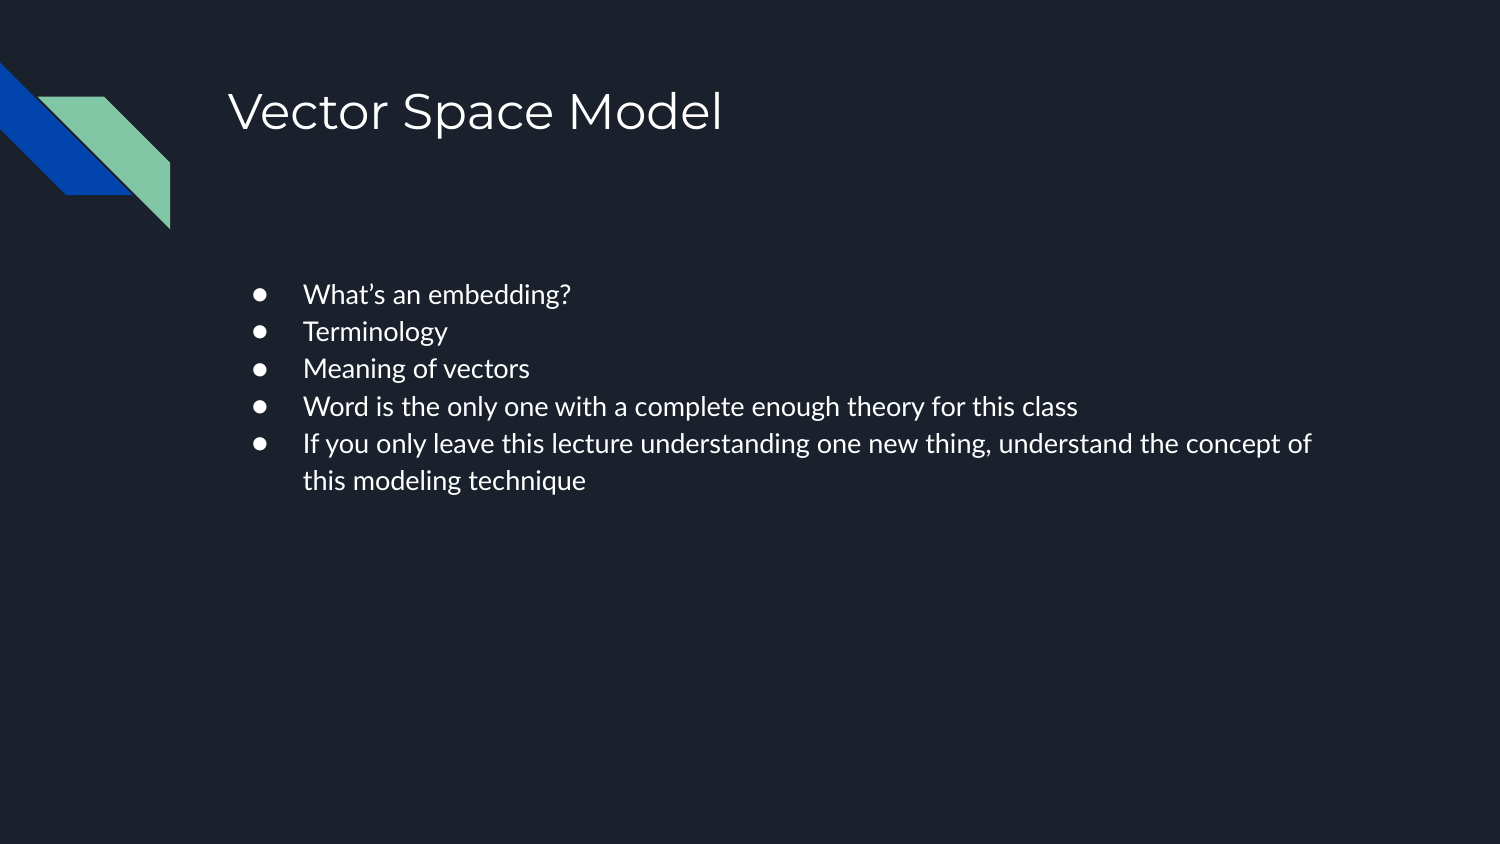

# Vector Space Model
What’s an embedding?
Terminology
Meaning of vectors
Word is the only one with a complete enough theory for this class
If you only leave this lecture understanding one new thing, understand the concept of this modeling technique